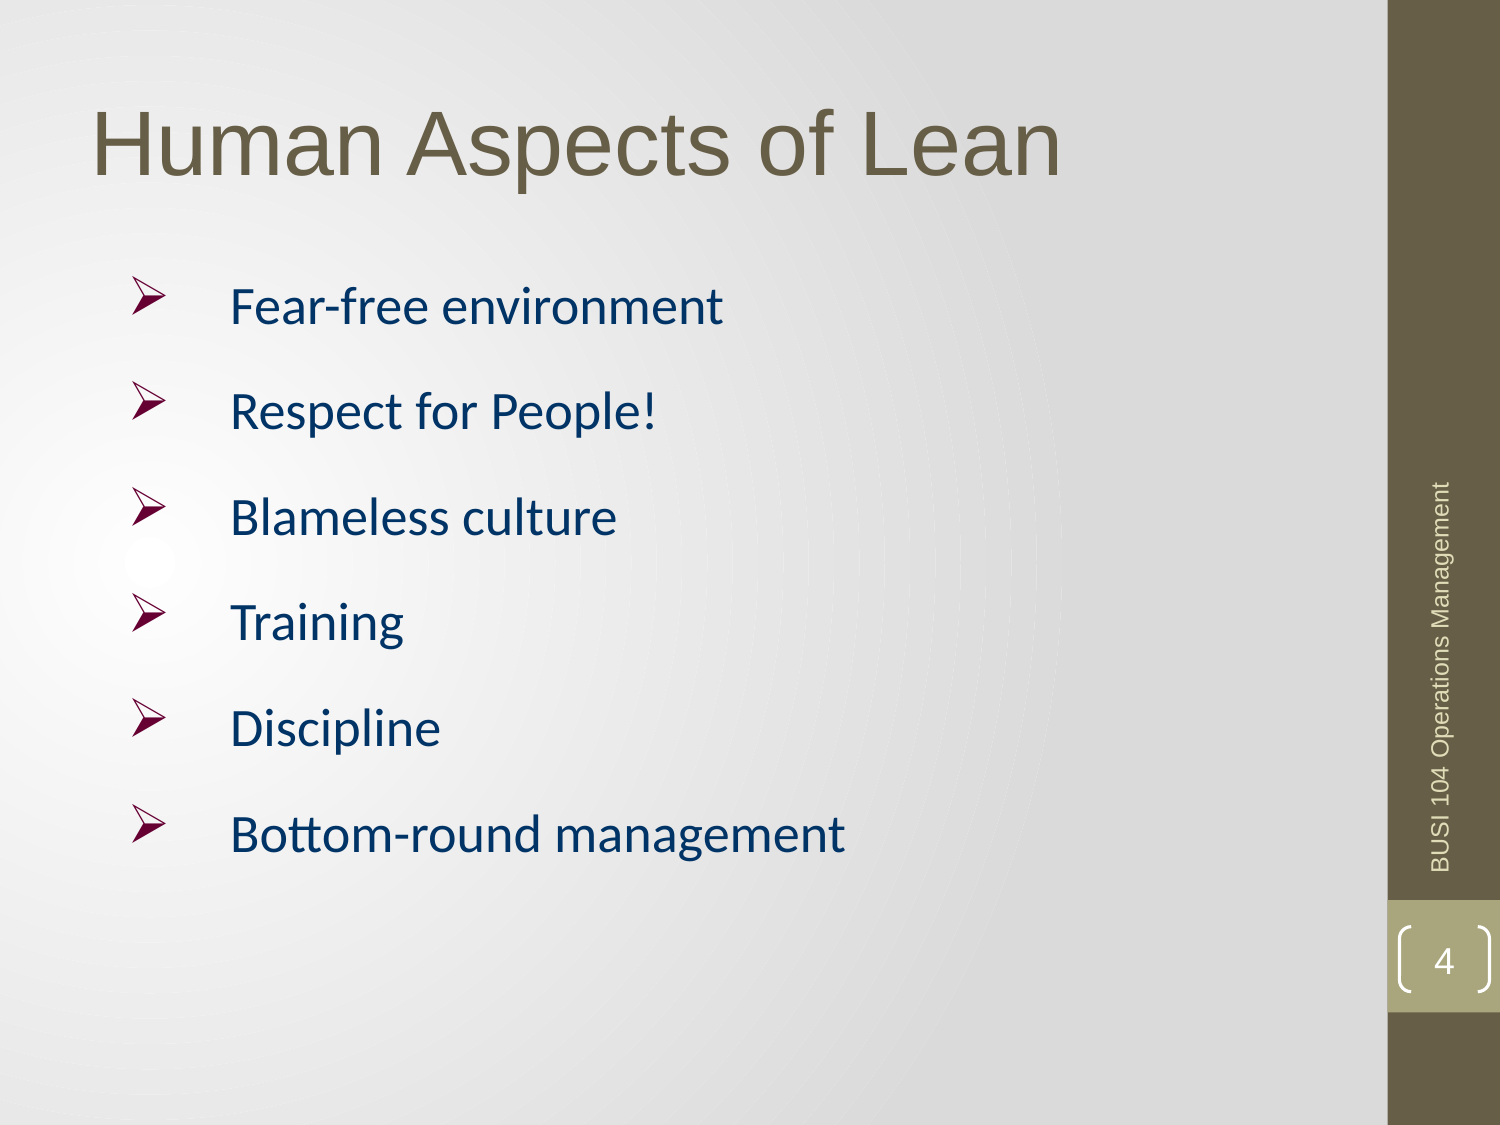

# Human Aspects of Lean
Fear-free environment
Respect for People!
Blameless culture
Training
Discipline
Bottom-round management

BUSI 104 Operations Management
4